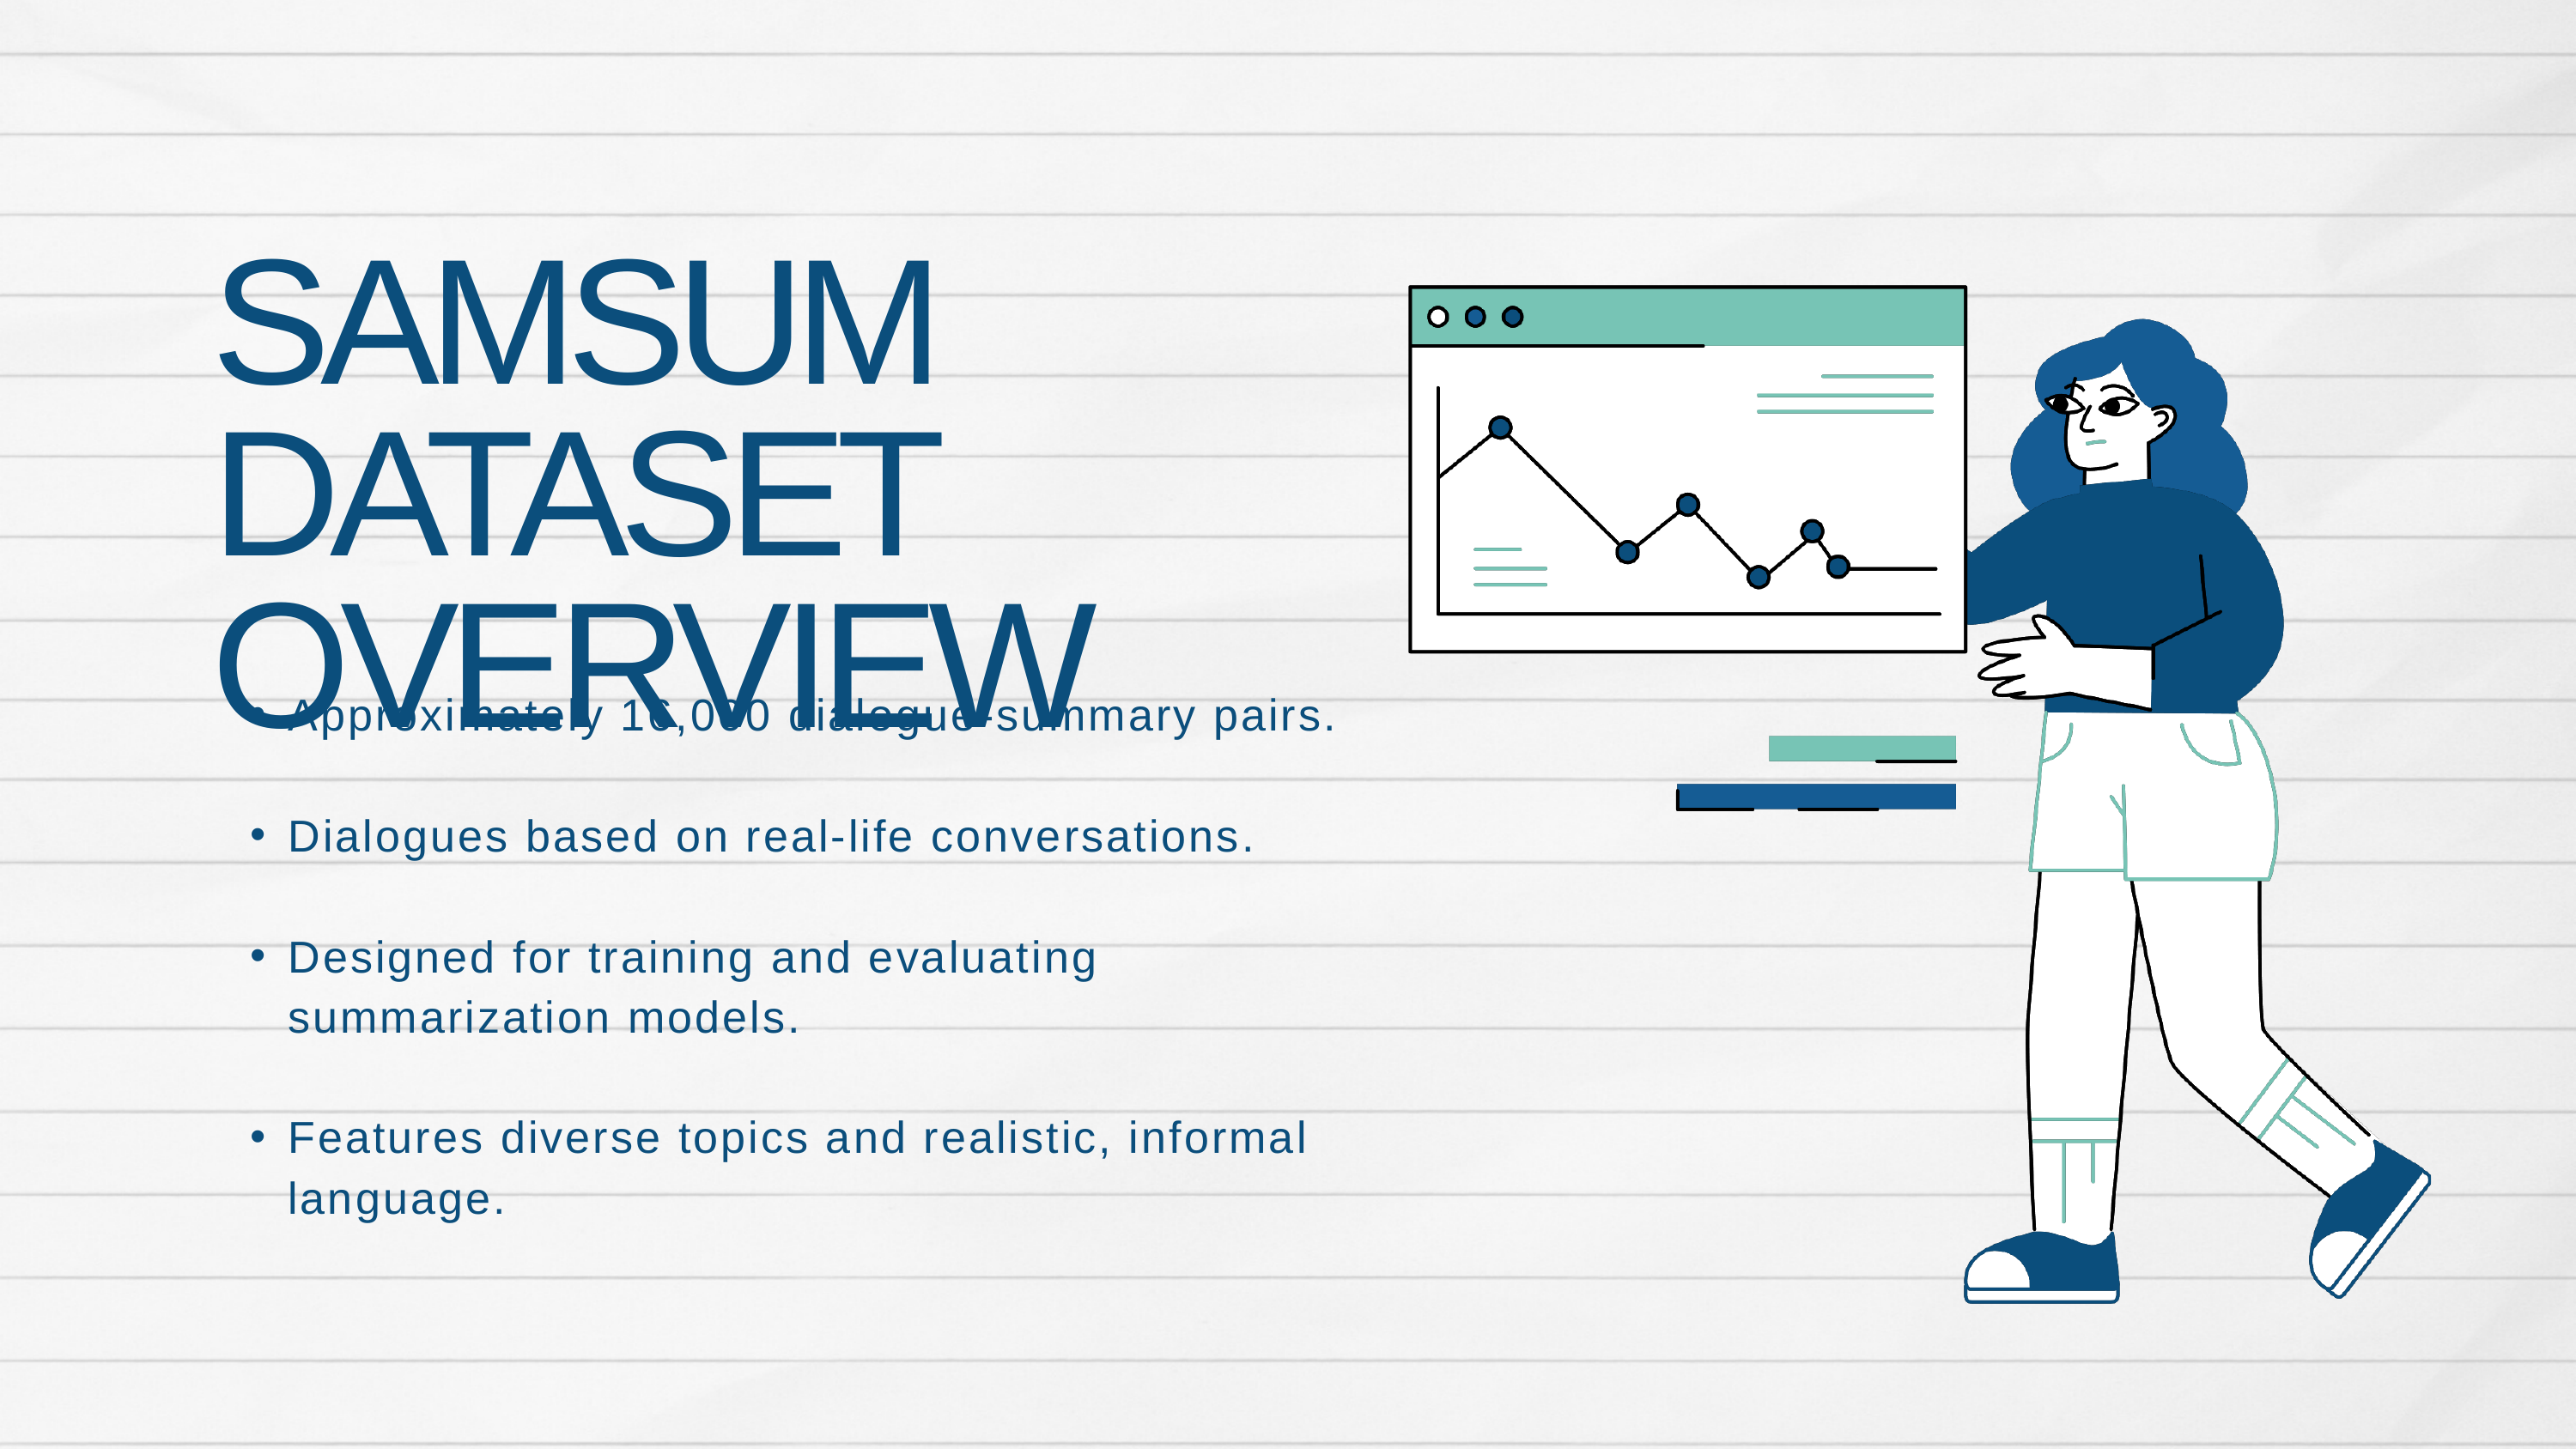

SAMSUM DATASET OVERVIEW

Approximately 16,000 dialogue-summary pairs.

Dialogues based on real-life conversations.

Designed for training and evaluating summarization models.

Features diverse topics and realistic, informal language.